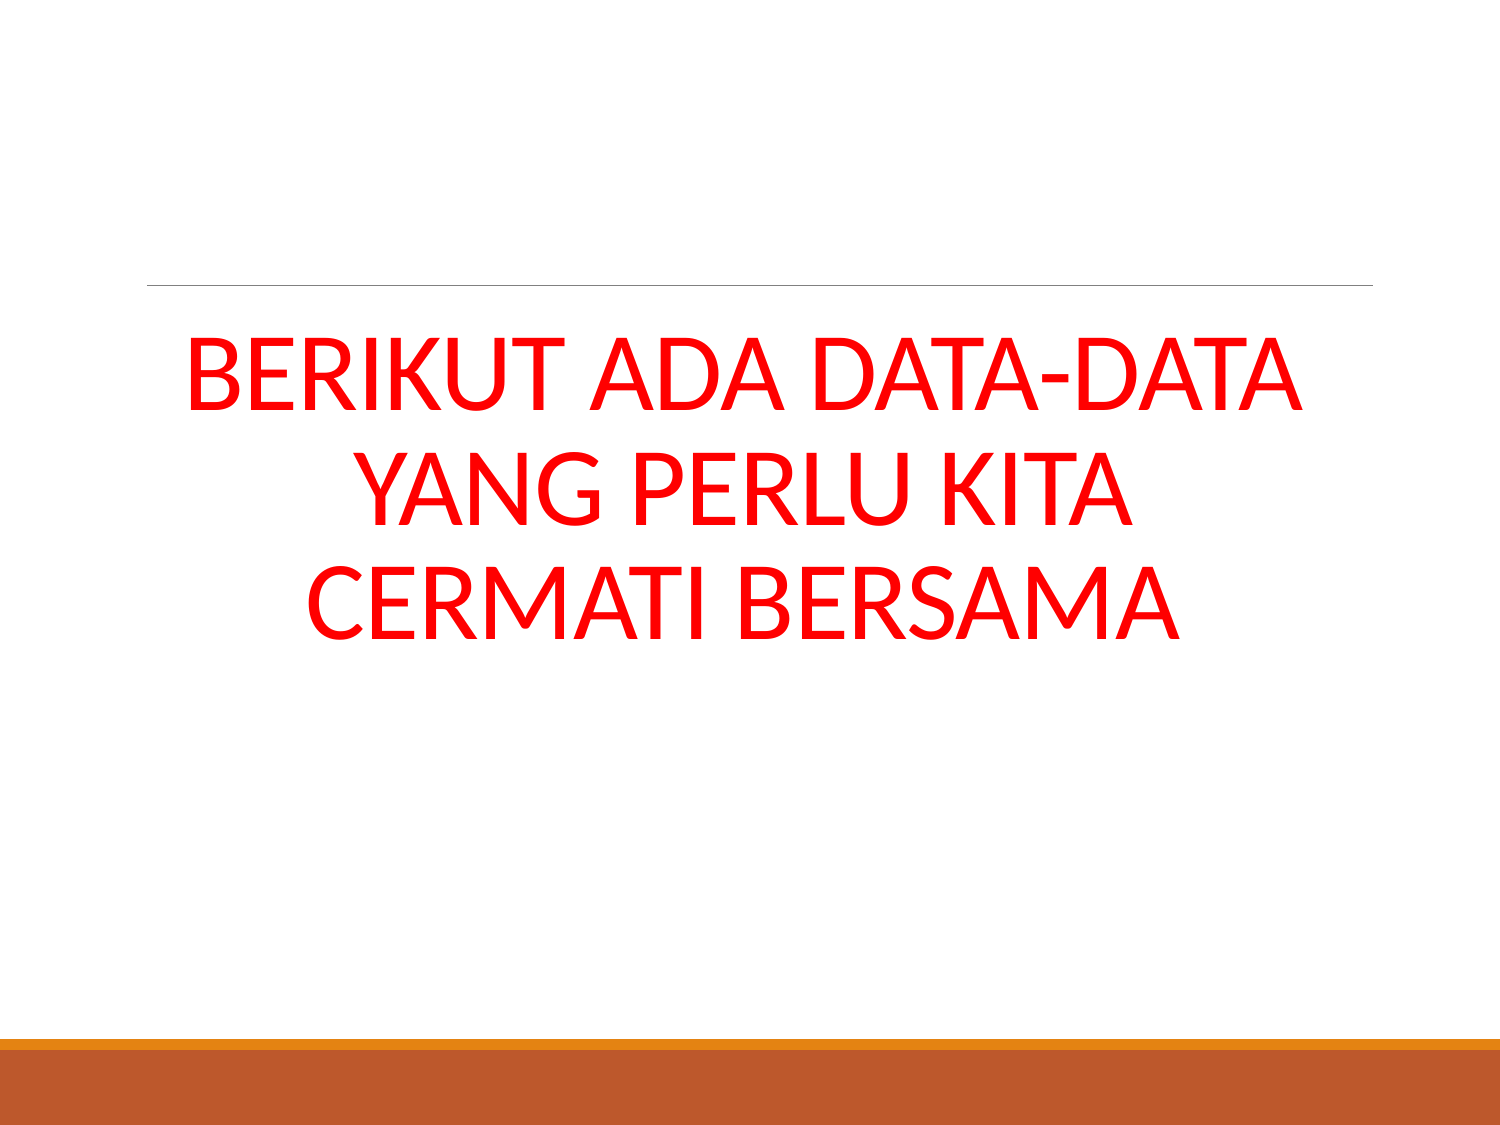

# BERIKUT ADA DATA-DATA YANG PERLU KITA CERMATI BERSAMA